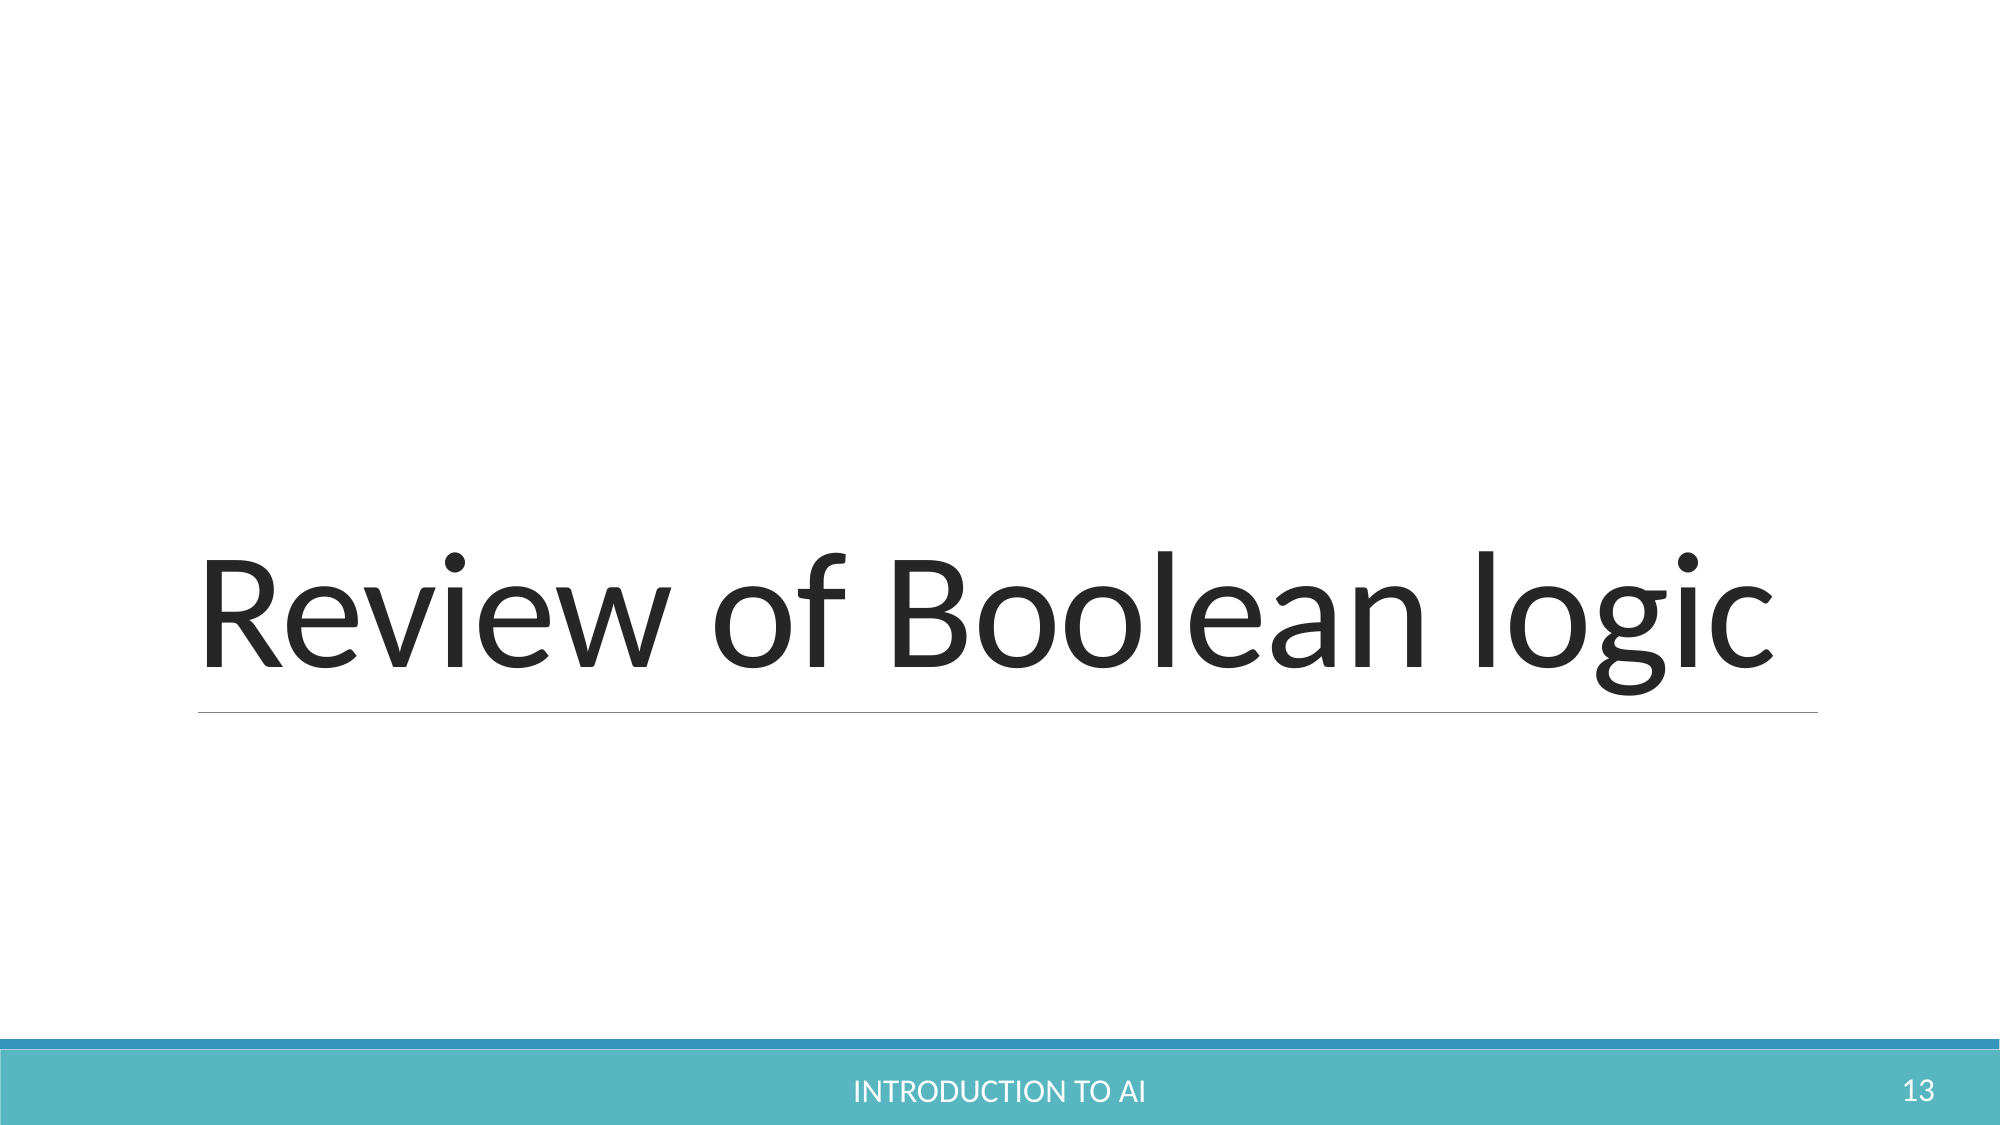

# Review of Boolean logic

13
Introduction to AI